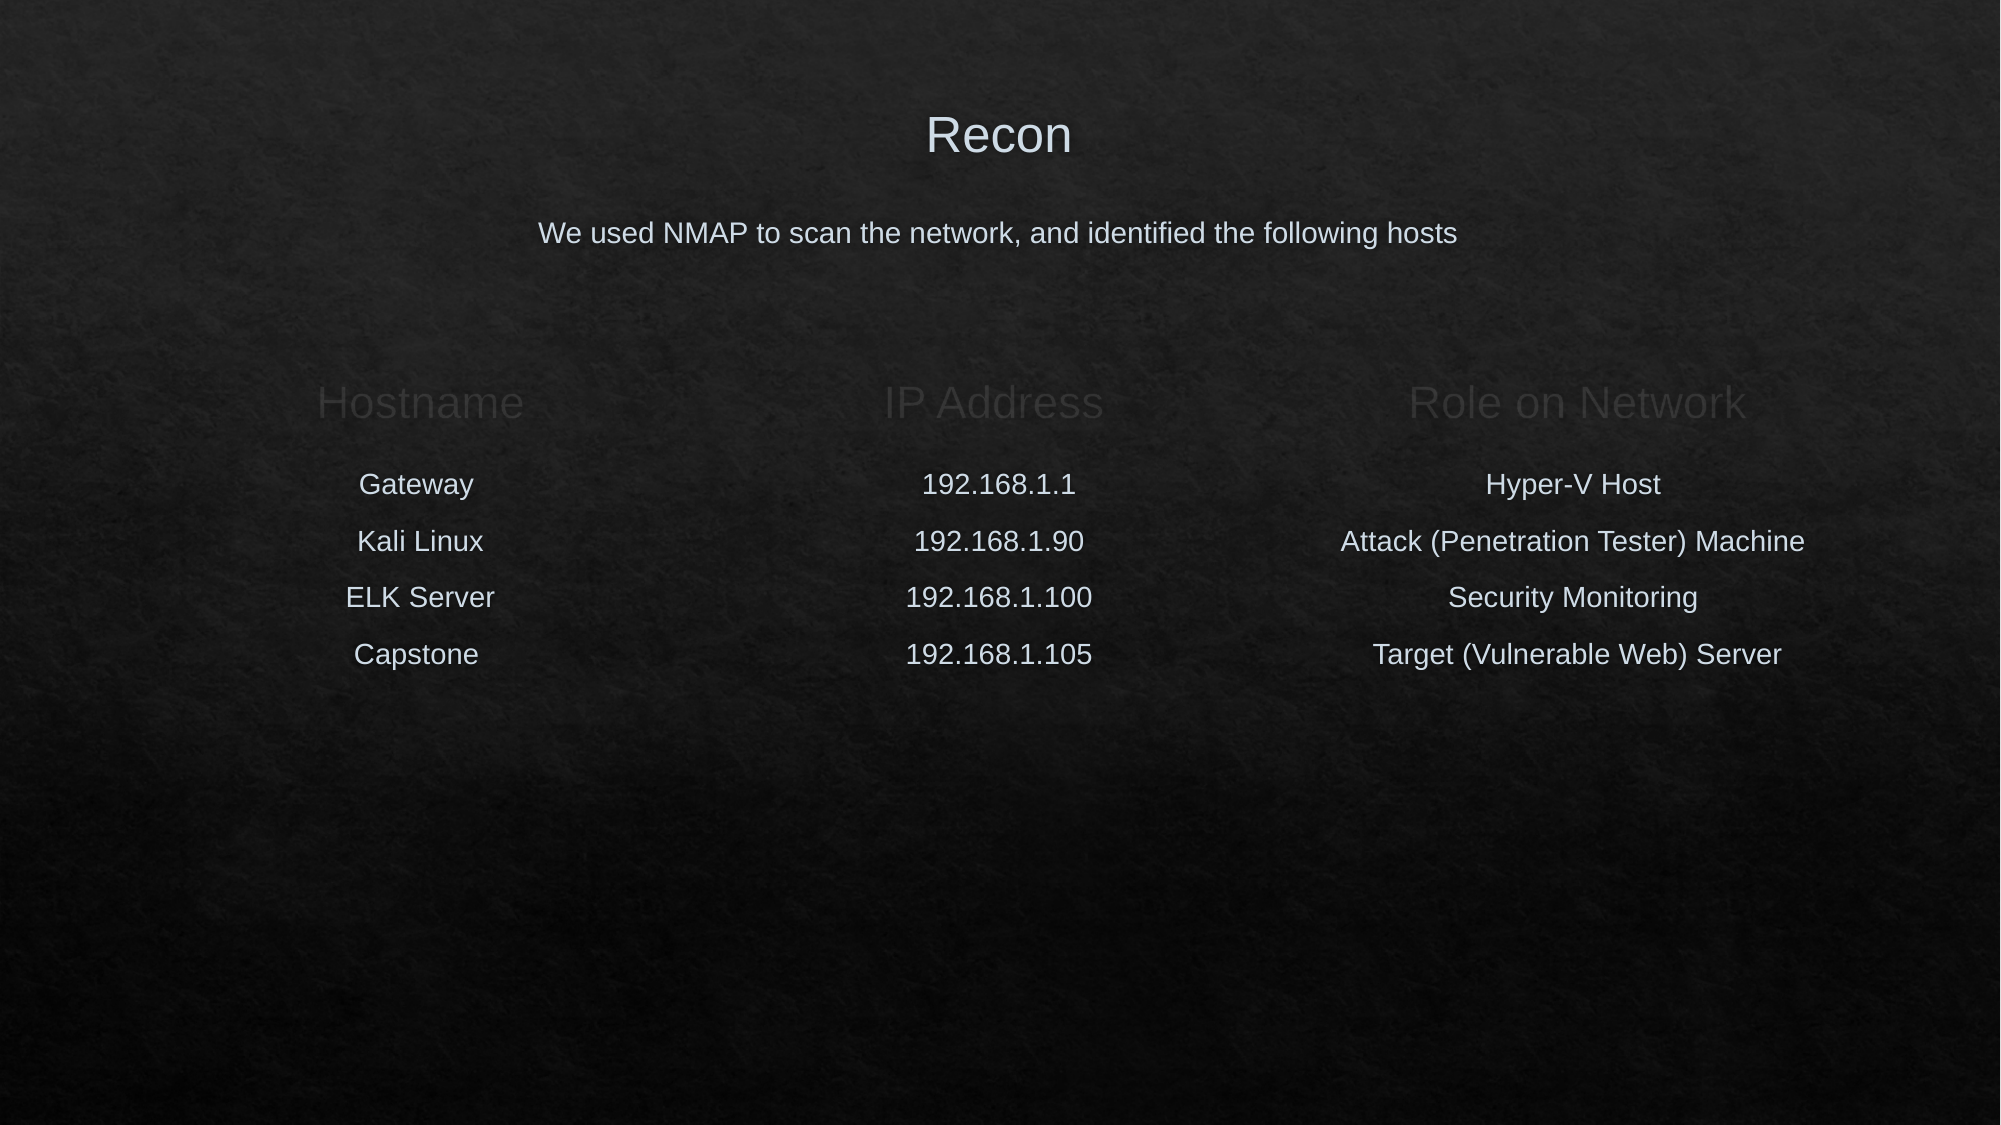

# Recon We used NMAP to scan the network, and identified the following hosts
IP Address
Hostname
Role on Network
Hyper-V Host
Attack (Penetration Tester) Machine
Security Monitoring
Target (Vulnerable Web) Server
Gateway
Kali Linux
ELK Server
Capstone
192.168.1.1
192.168.1.90
192.168.1.100
192.168.1.105